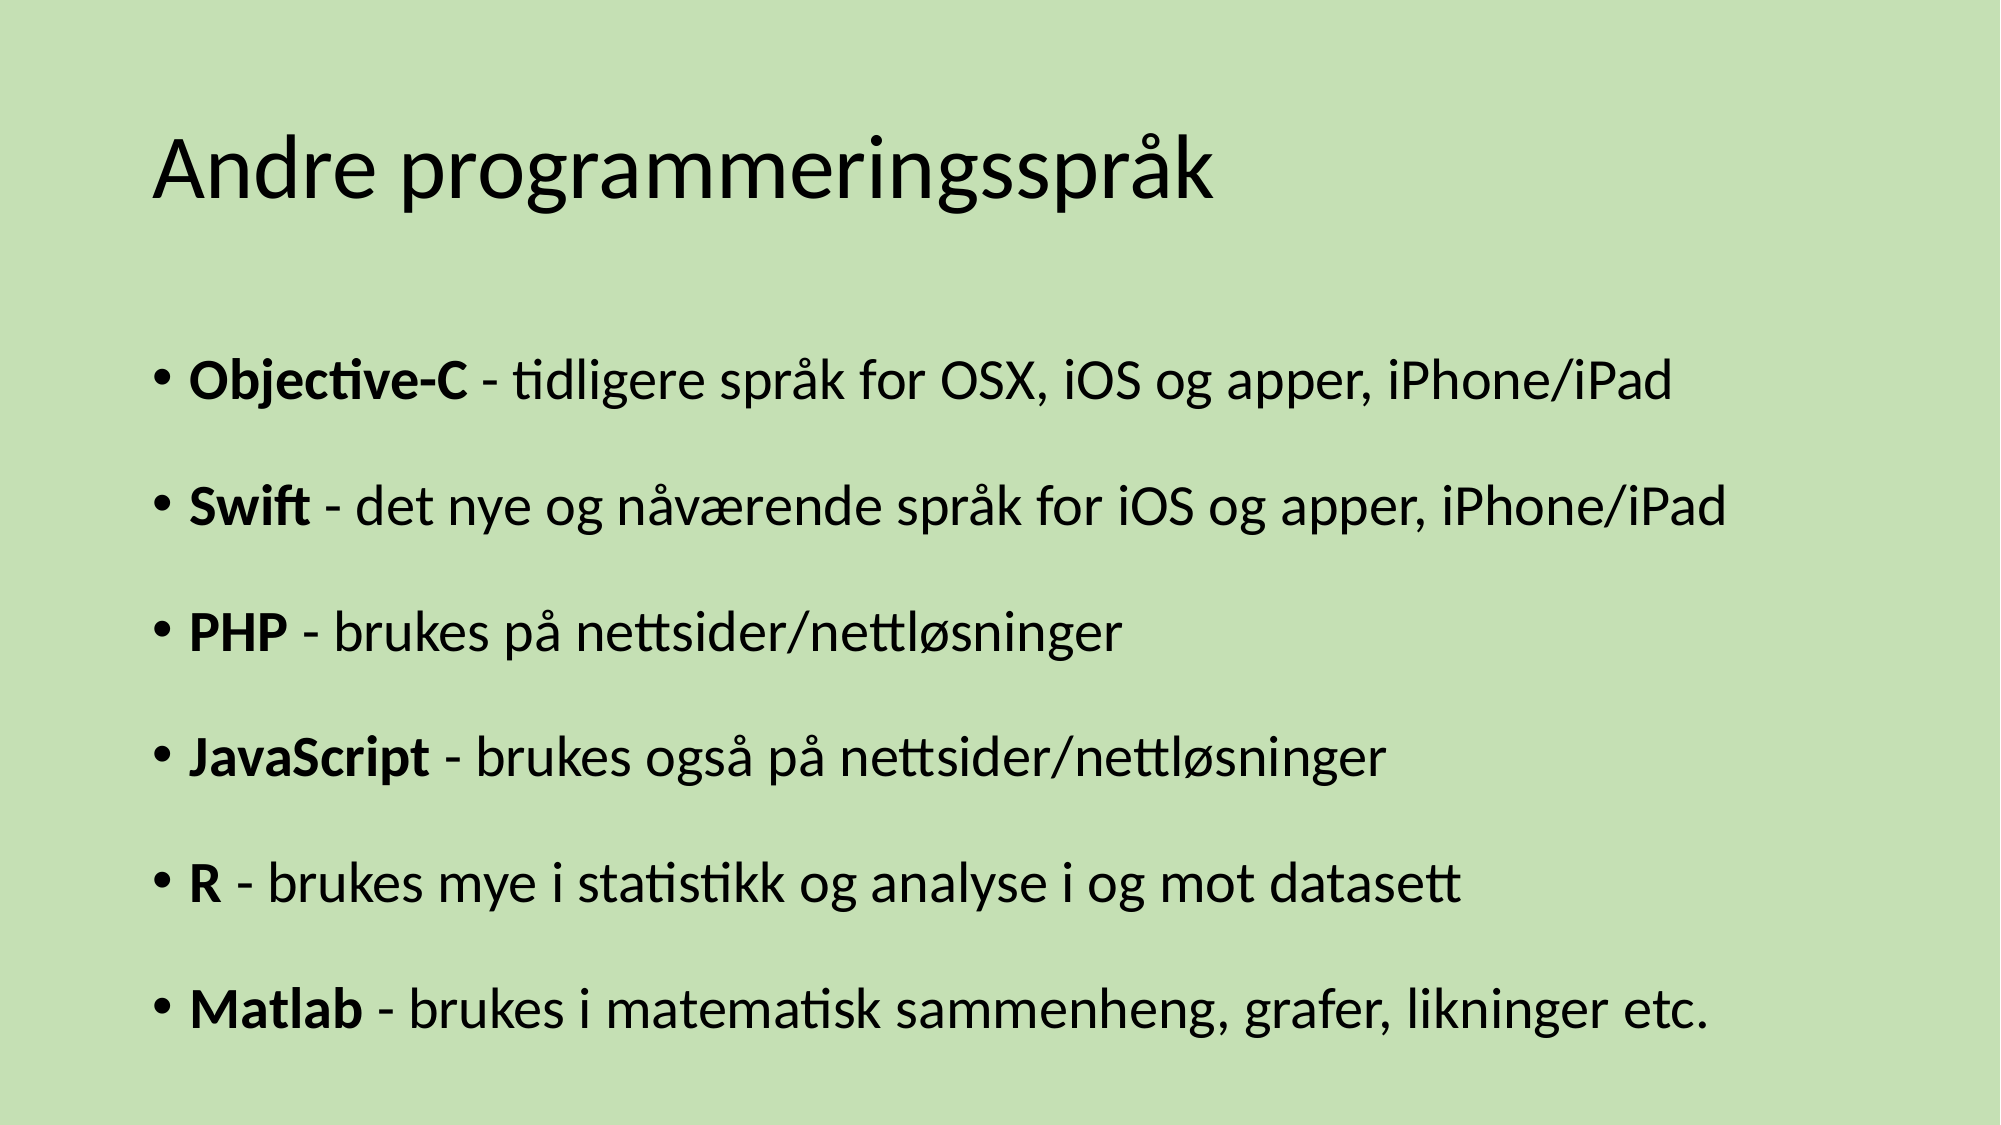

# Andre programmeringsspråk
Objective-C - tidligere språk for OSX, iOS og apper, iPhone/iPad
Swift - det nye og nåværende språk for iOS og apper, iPhone/iPad
PHP - brukes på nettsider/nettløsninger
JavaScript - brukes også på nettsider/nettløsninger
R - brukes mye i statistikk og analyse i og mot datasett
Matlab - brukes i matematisk sammenheng, grafer, likninger etc.